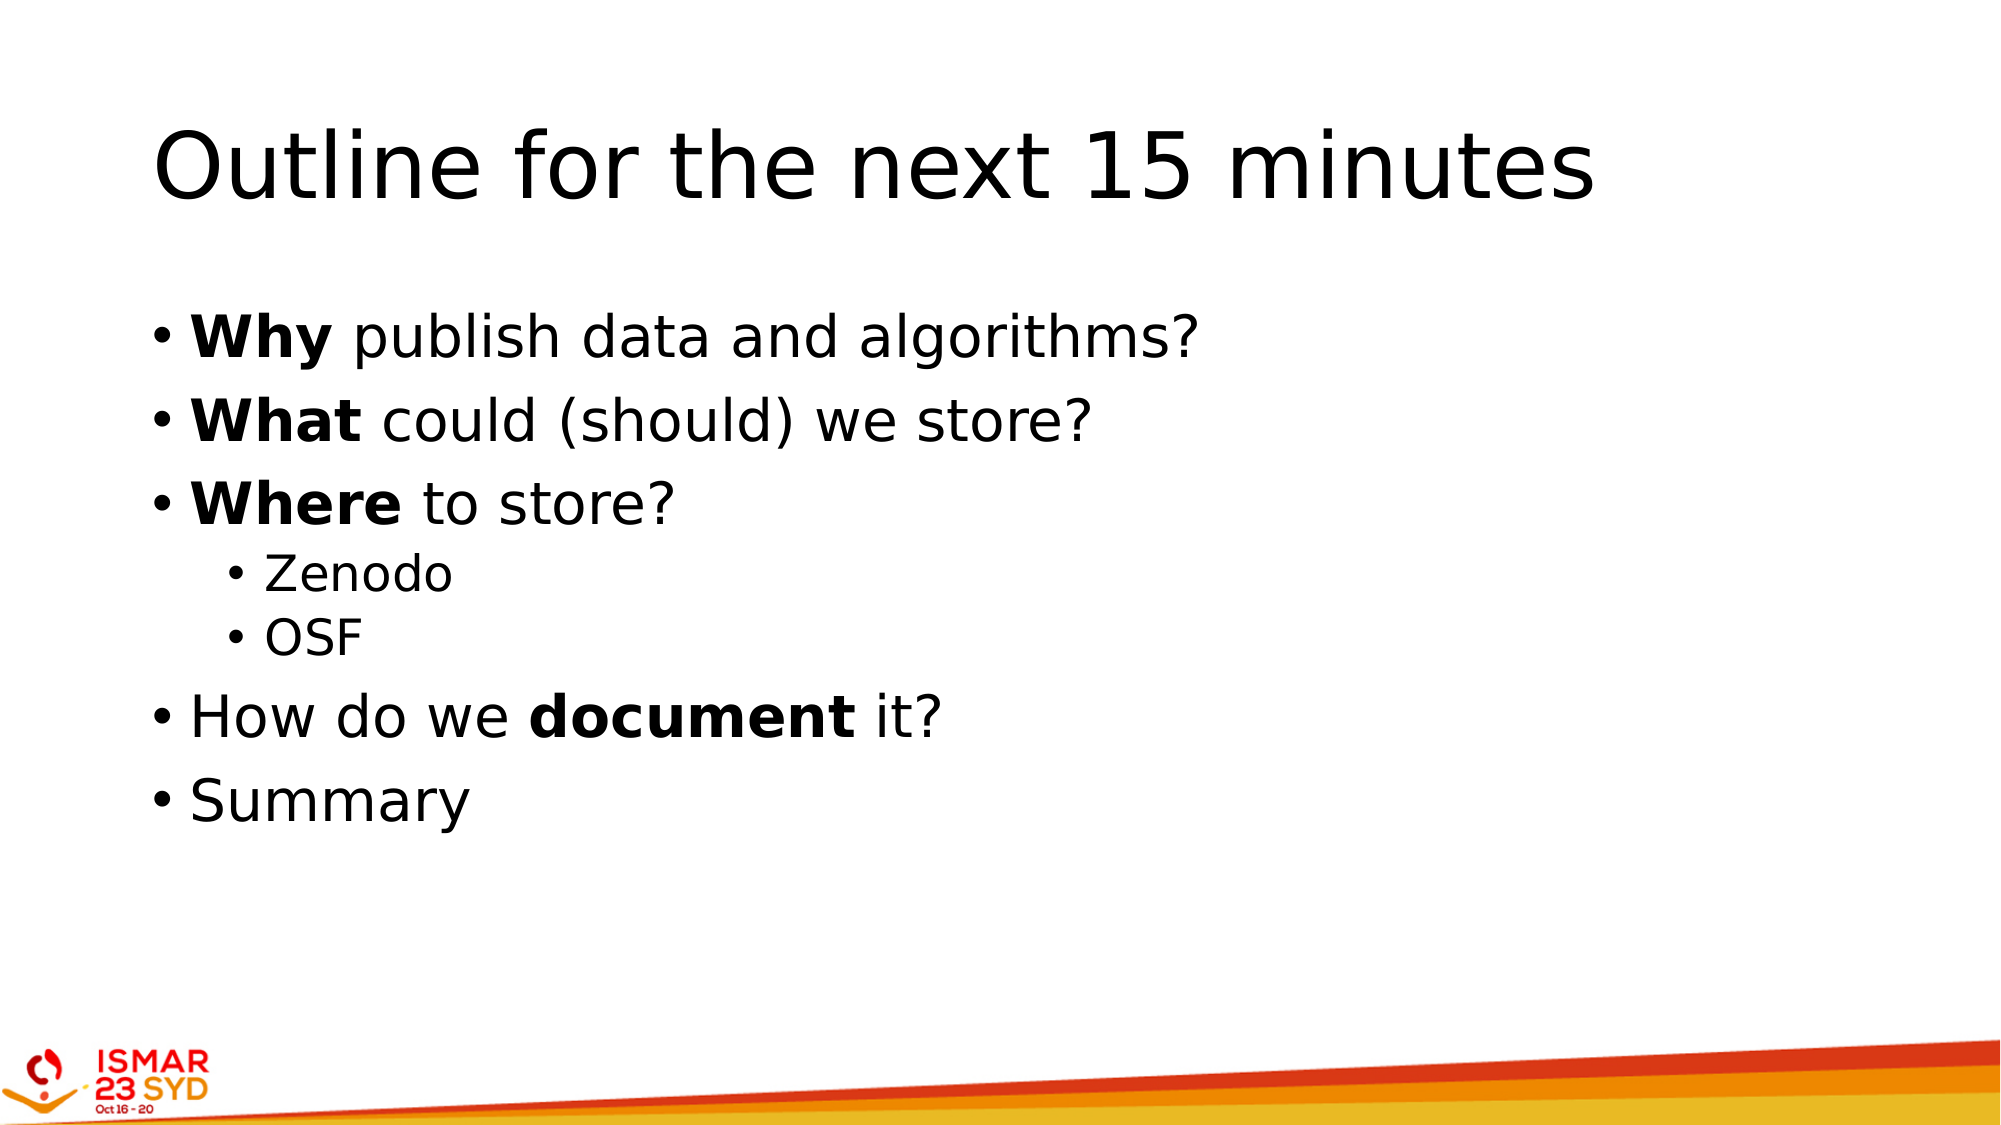

# Outline for the next 15 minutes
Why publish data and algorithms?
What could (should) we store?
Where to store?
Zenodo
OSF
How do we document it?
Summary